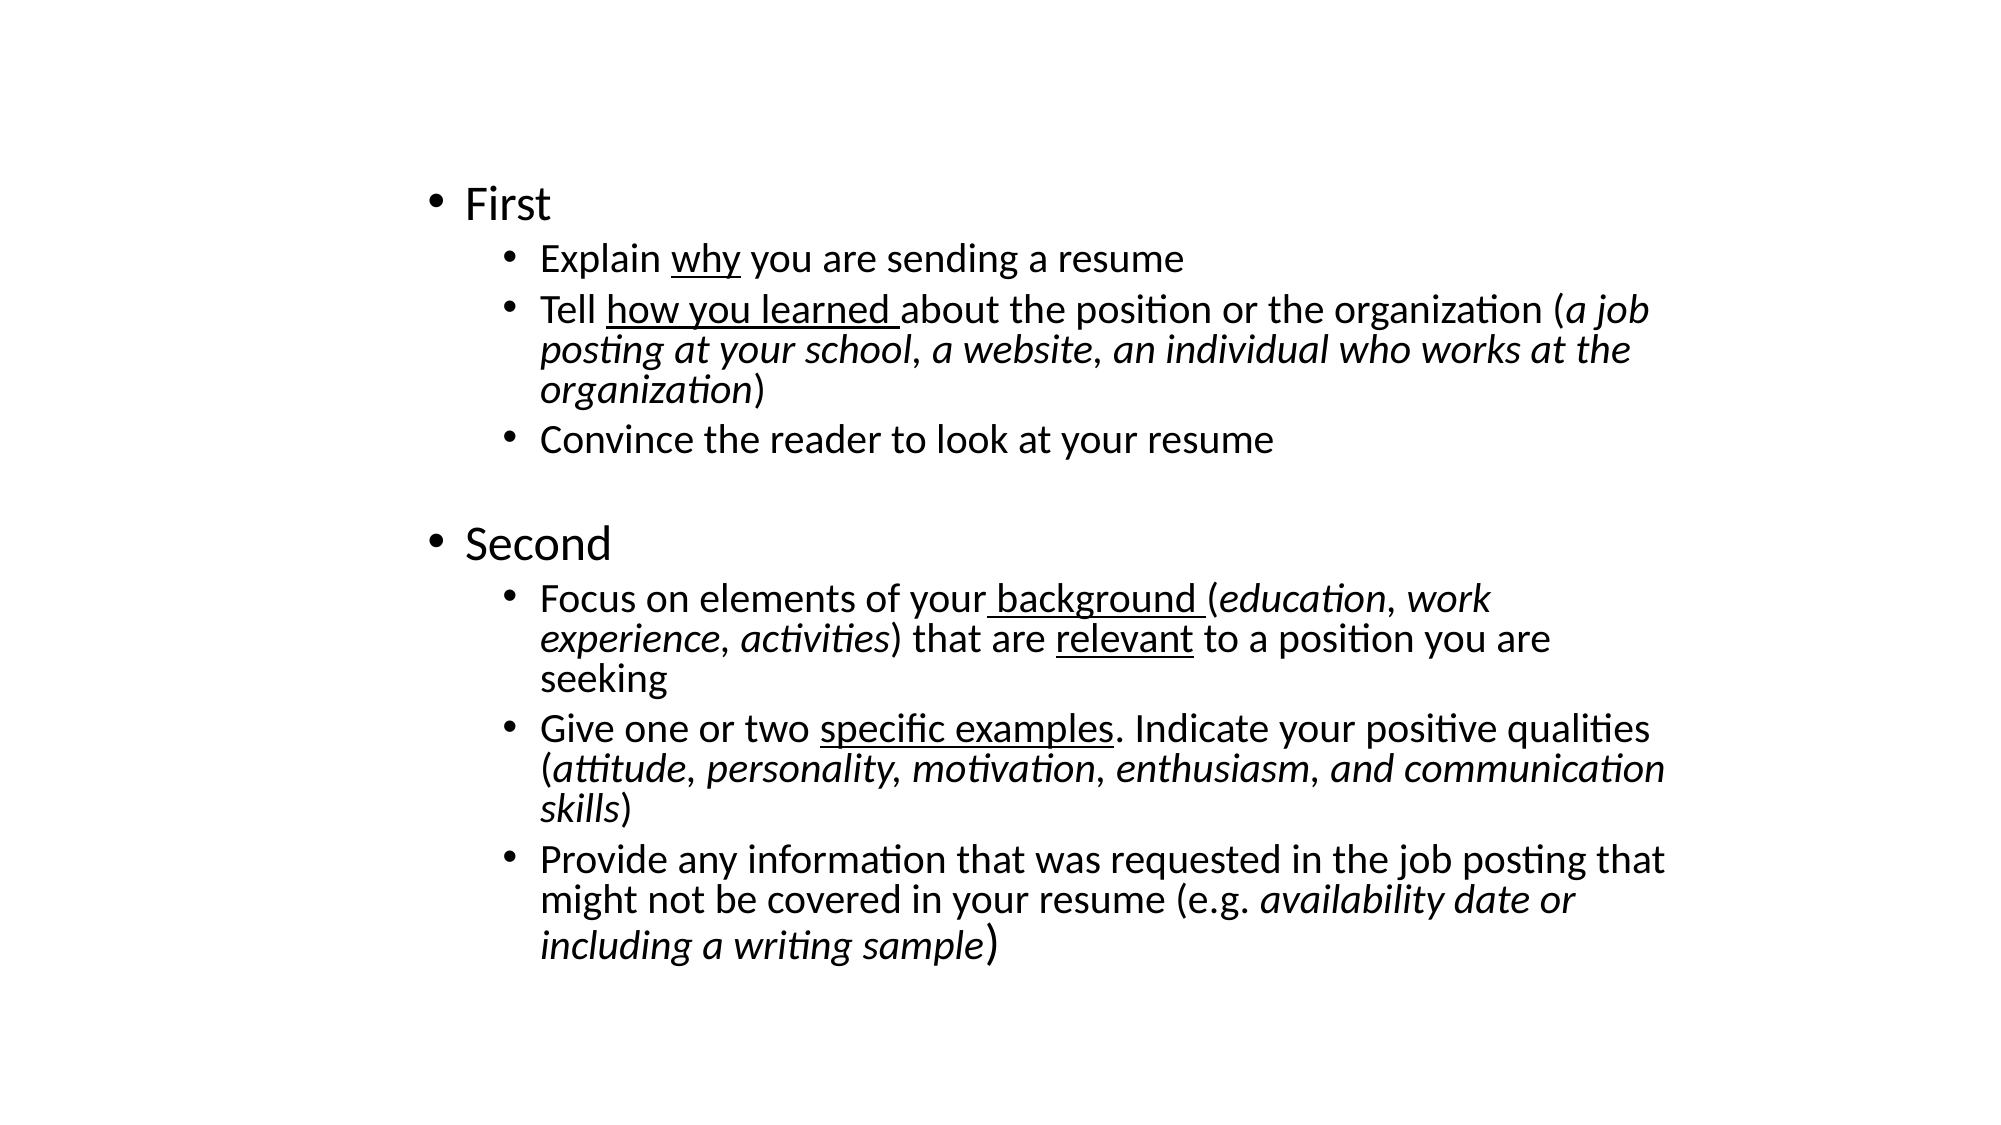

#
First
Explain why you are sending a resume
Tell how you learned about the position or the organization (a job posting at your school, a website, an individual who works at the organization)
Convince the reader to look at your resume
Second
Focus on elements of your background (education, work experience, activities) that are relevant to a position you are seeking
Give one or two specific examples. Indicate your positive qualities (attitude, personality, motivation, enthusiasm, and communication skills)
Provide any information that was requested in the job posting that might not be covered in your resume (e.g. availability date or including a writing sample)